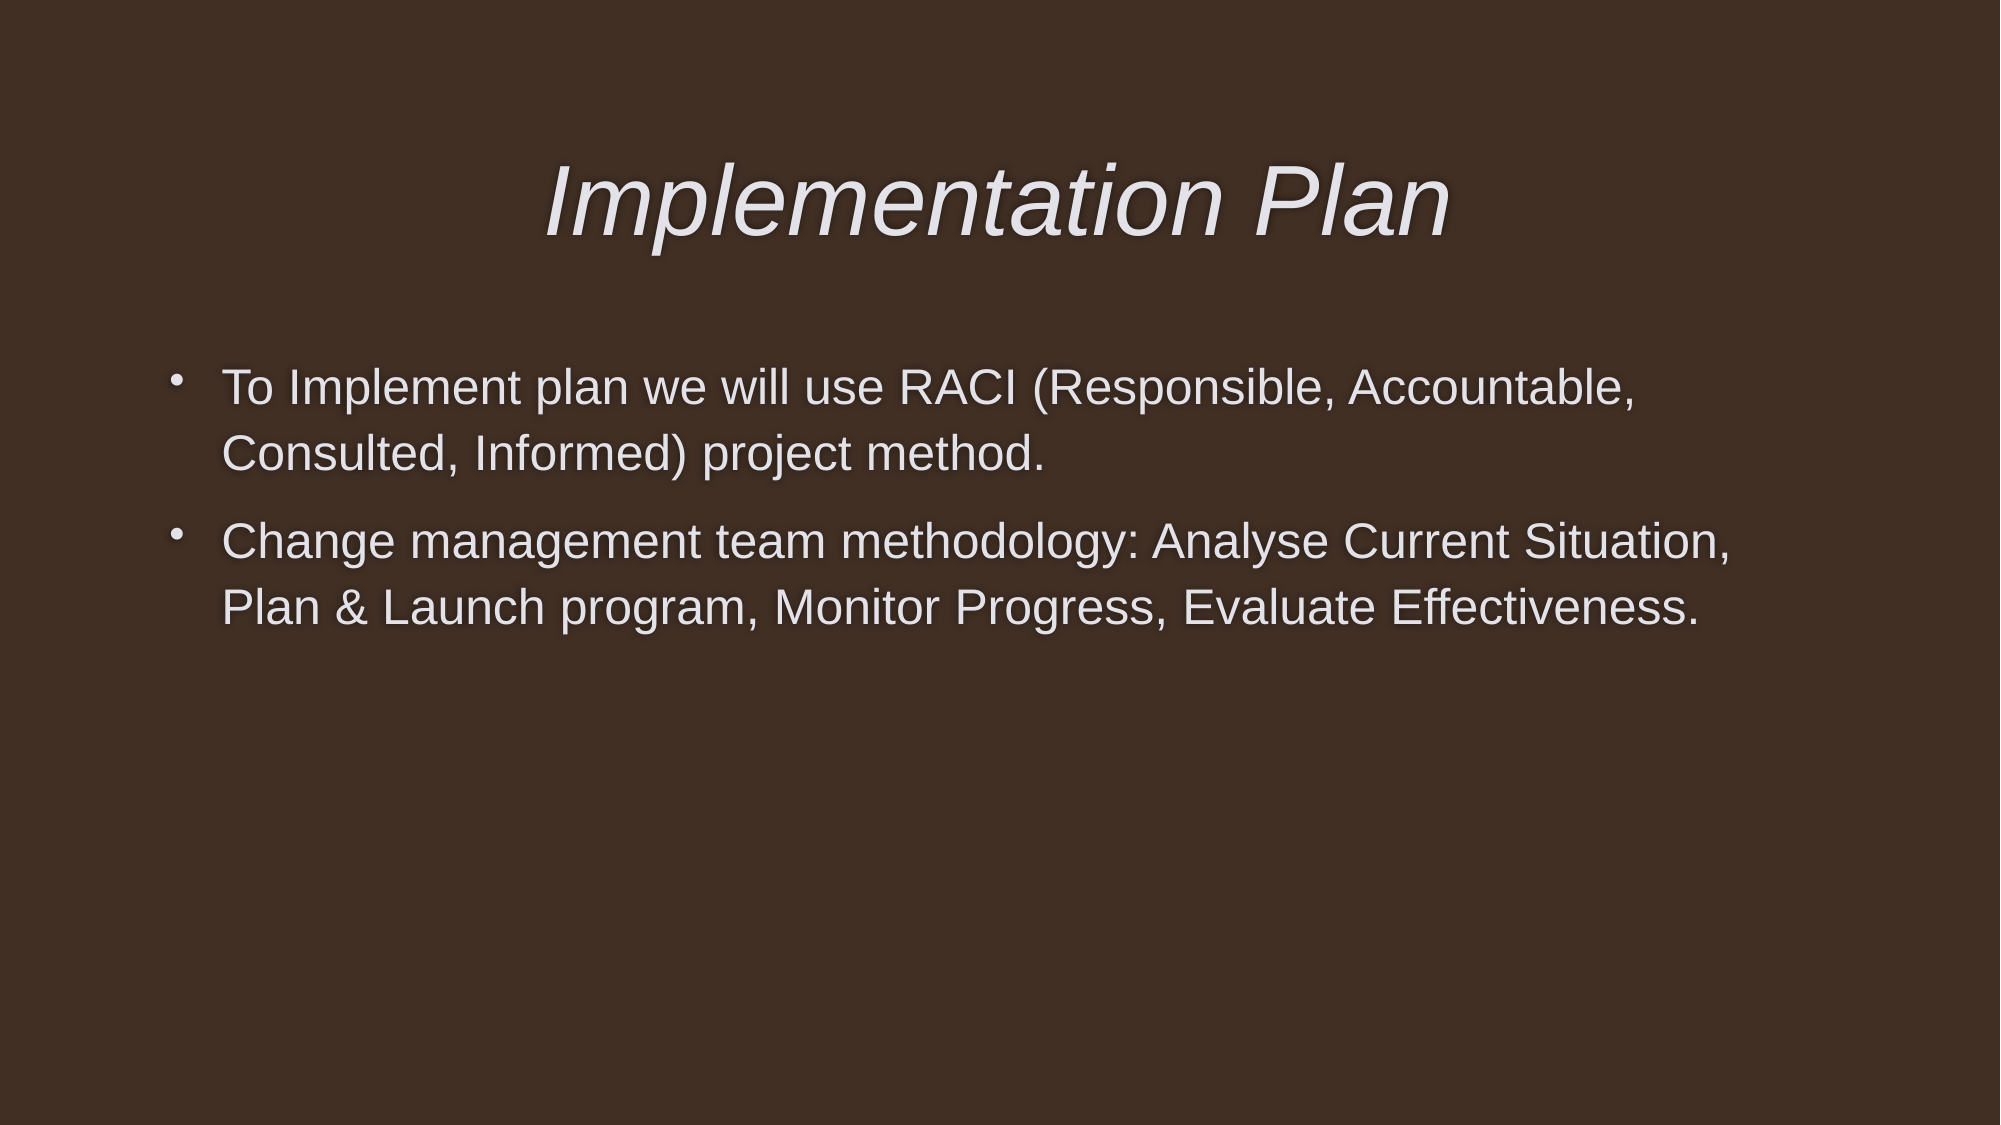

# Implementation Plan
To Implement plan we will use RACI (Responsible, Accountable, Consulted, Informed) project method.
Change management team methodology: Analyse Current Situation, Plan & Launch program, Monitor Progress, Evaluate Effectiveness.